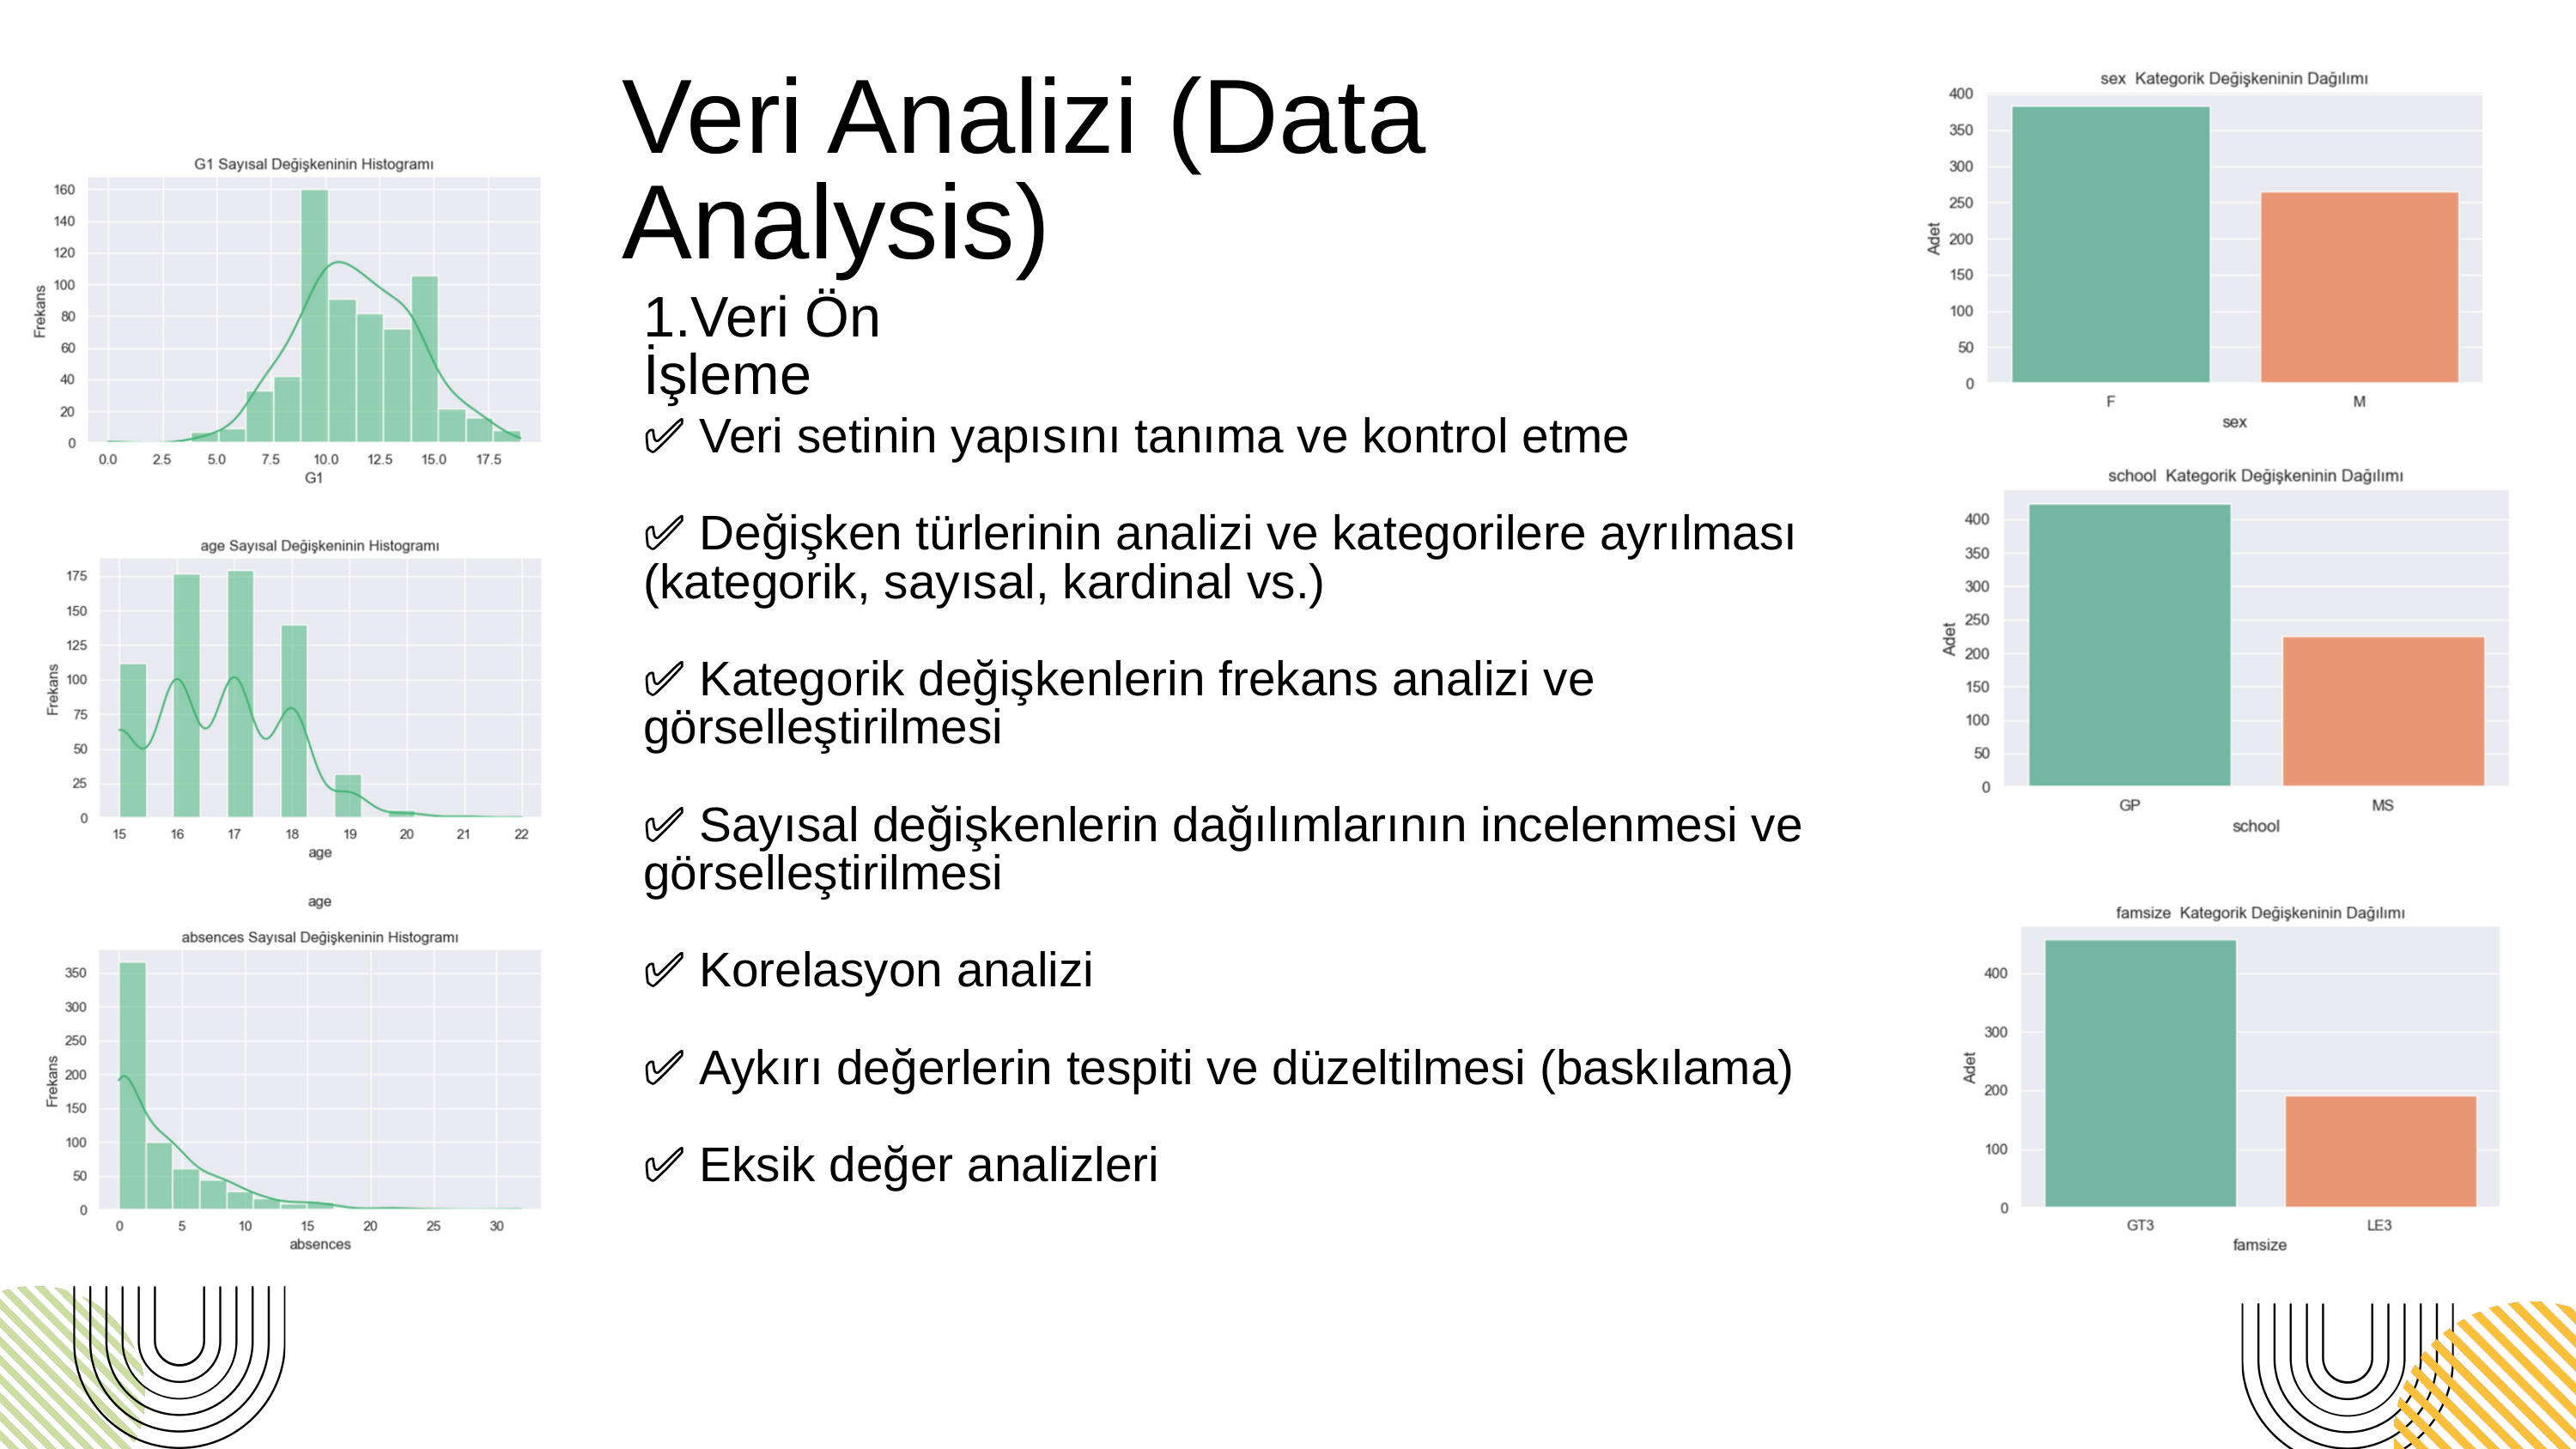

Veri Analizi (Data Analysis)

1.Veri Ön İşleme
✅ Veri setinin yapısını tanıma ve kontrol etme

✅ Değişken türlerinin analizi ve kategorilere ayrılması (kategorik, sayısal, kardinal vs.)

✅ Kategorik değişkenlerin frekans analizi ve görselleştirilmesi

✅ Sayısal değişkenlerin dağılımlarının incelenmesi ve görselleştirilmesi

✅ Korelasyon analizi

✅ Aykırı değerlerin tespiti ve düzeltilmesi (baskılama)

✅ Eksik değer analizleri